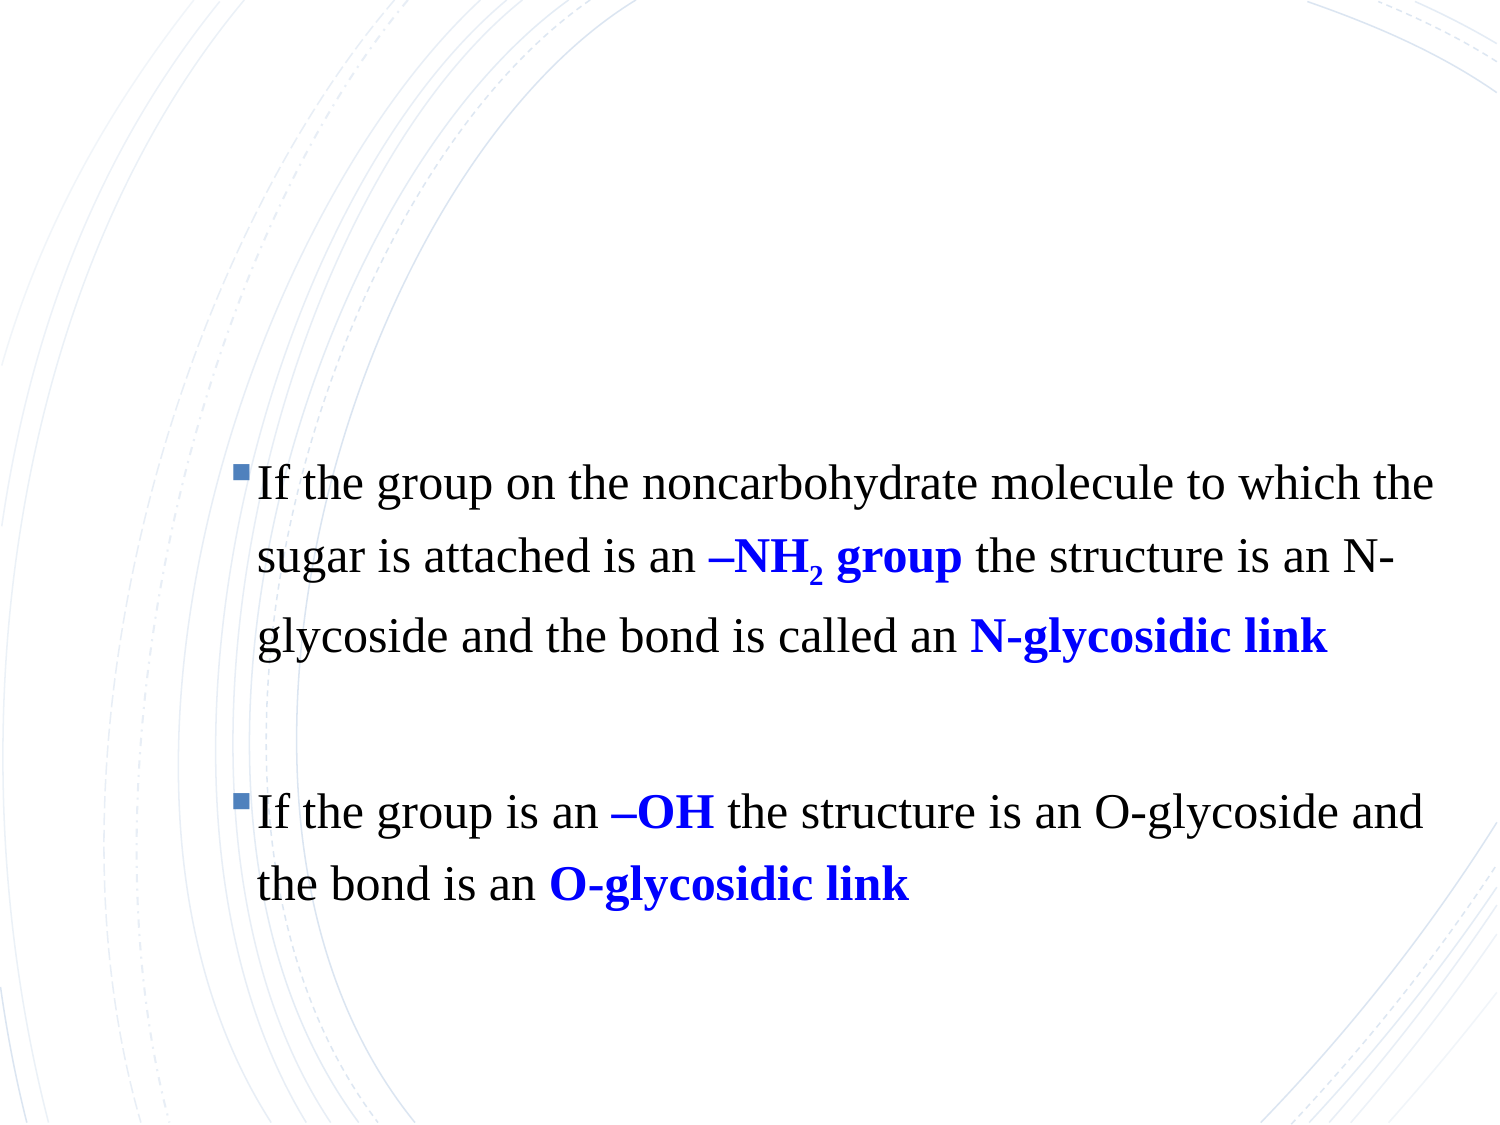

#
If the group on the noncarbohydrate molecule to which the sugar is attached is an –NH2 group the structure is an N-glycoside and the bond is called an N-glycosidic link

If the group is an –OH the structure is an O-glycoside and the bond is an O-glycosidic link